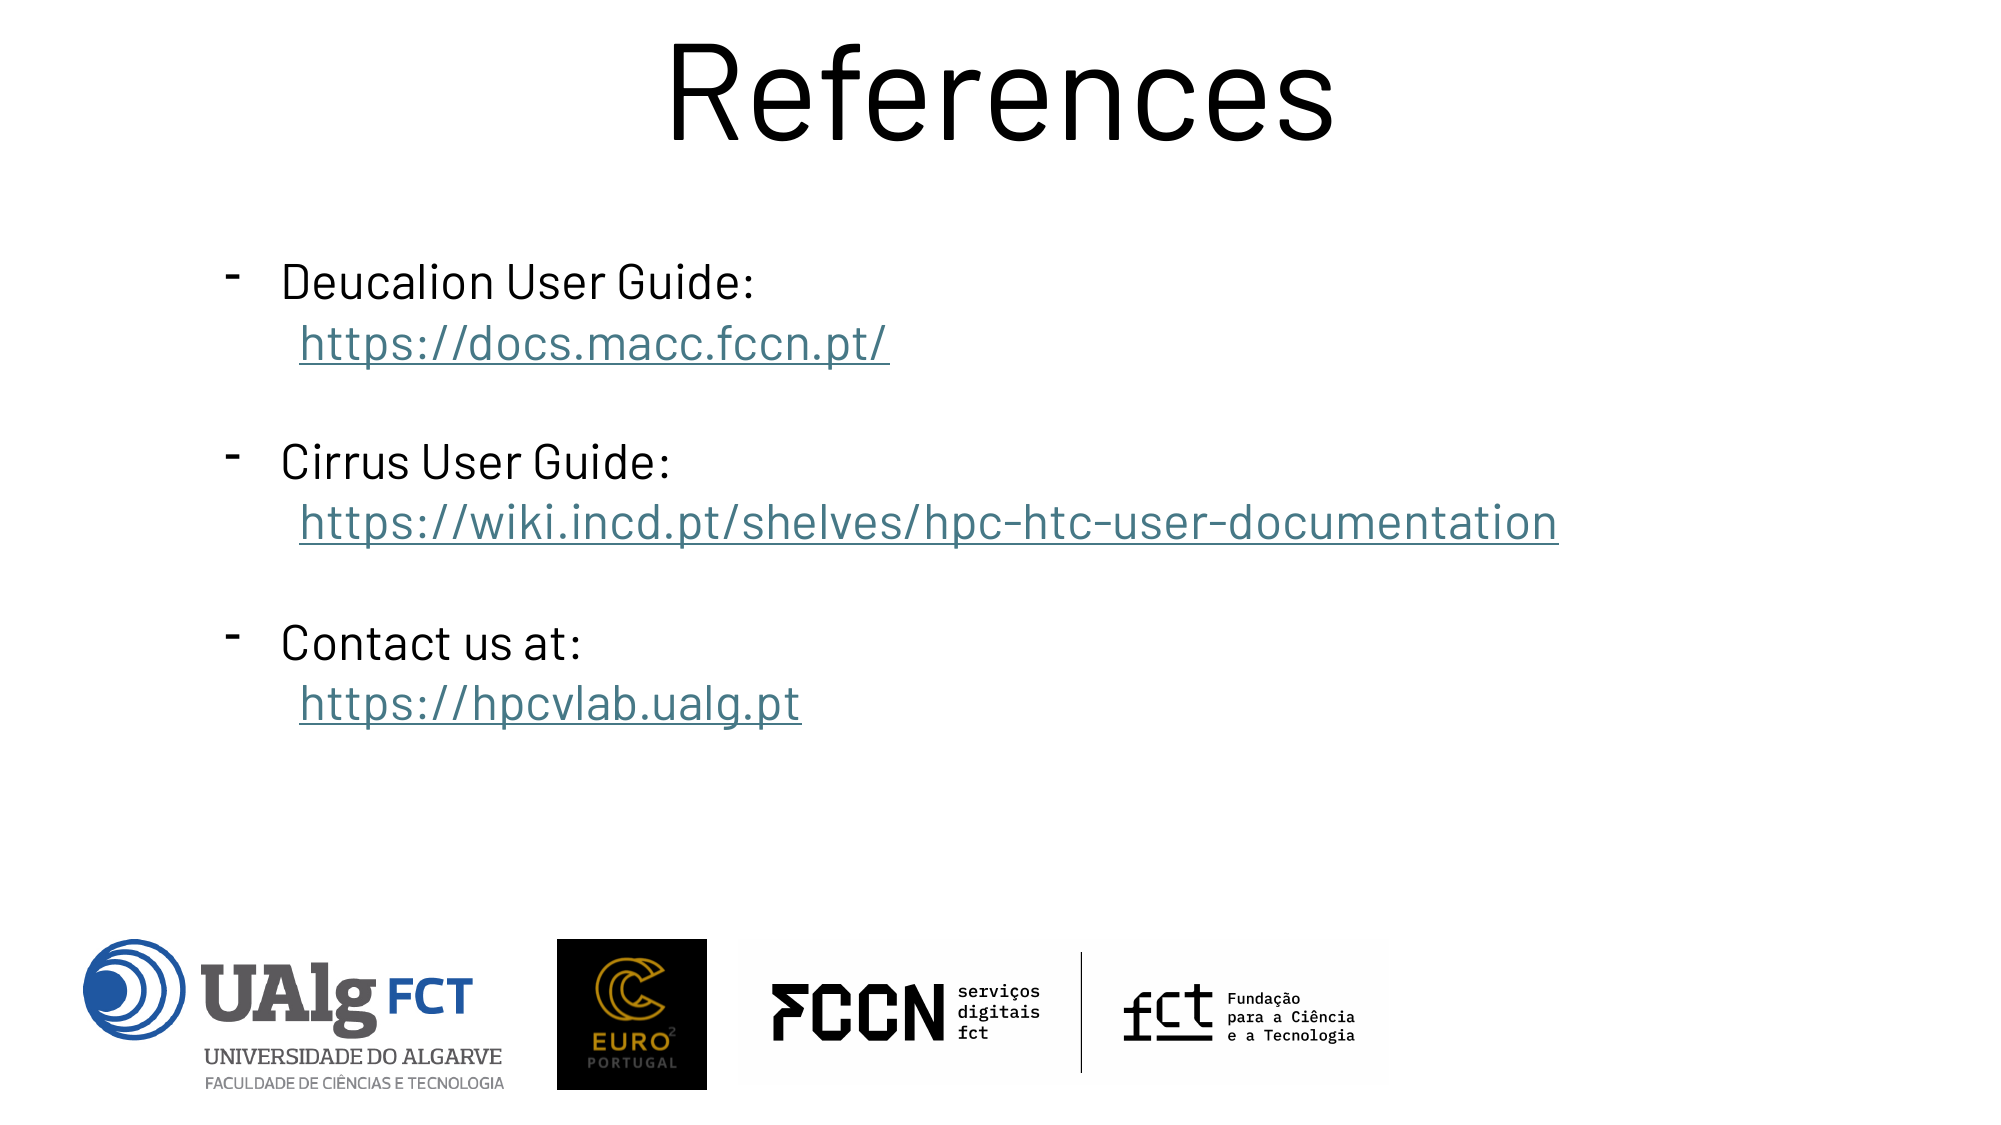

References
Deucalion User Guide:
https://docs.macc.fccn.pt/

Cirrus User Guide:
https://wiki.incd.pt/shelves/hpc-htc-user-documentation

Contact us at:
https://hpcvlab.ualg.pt